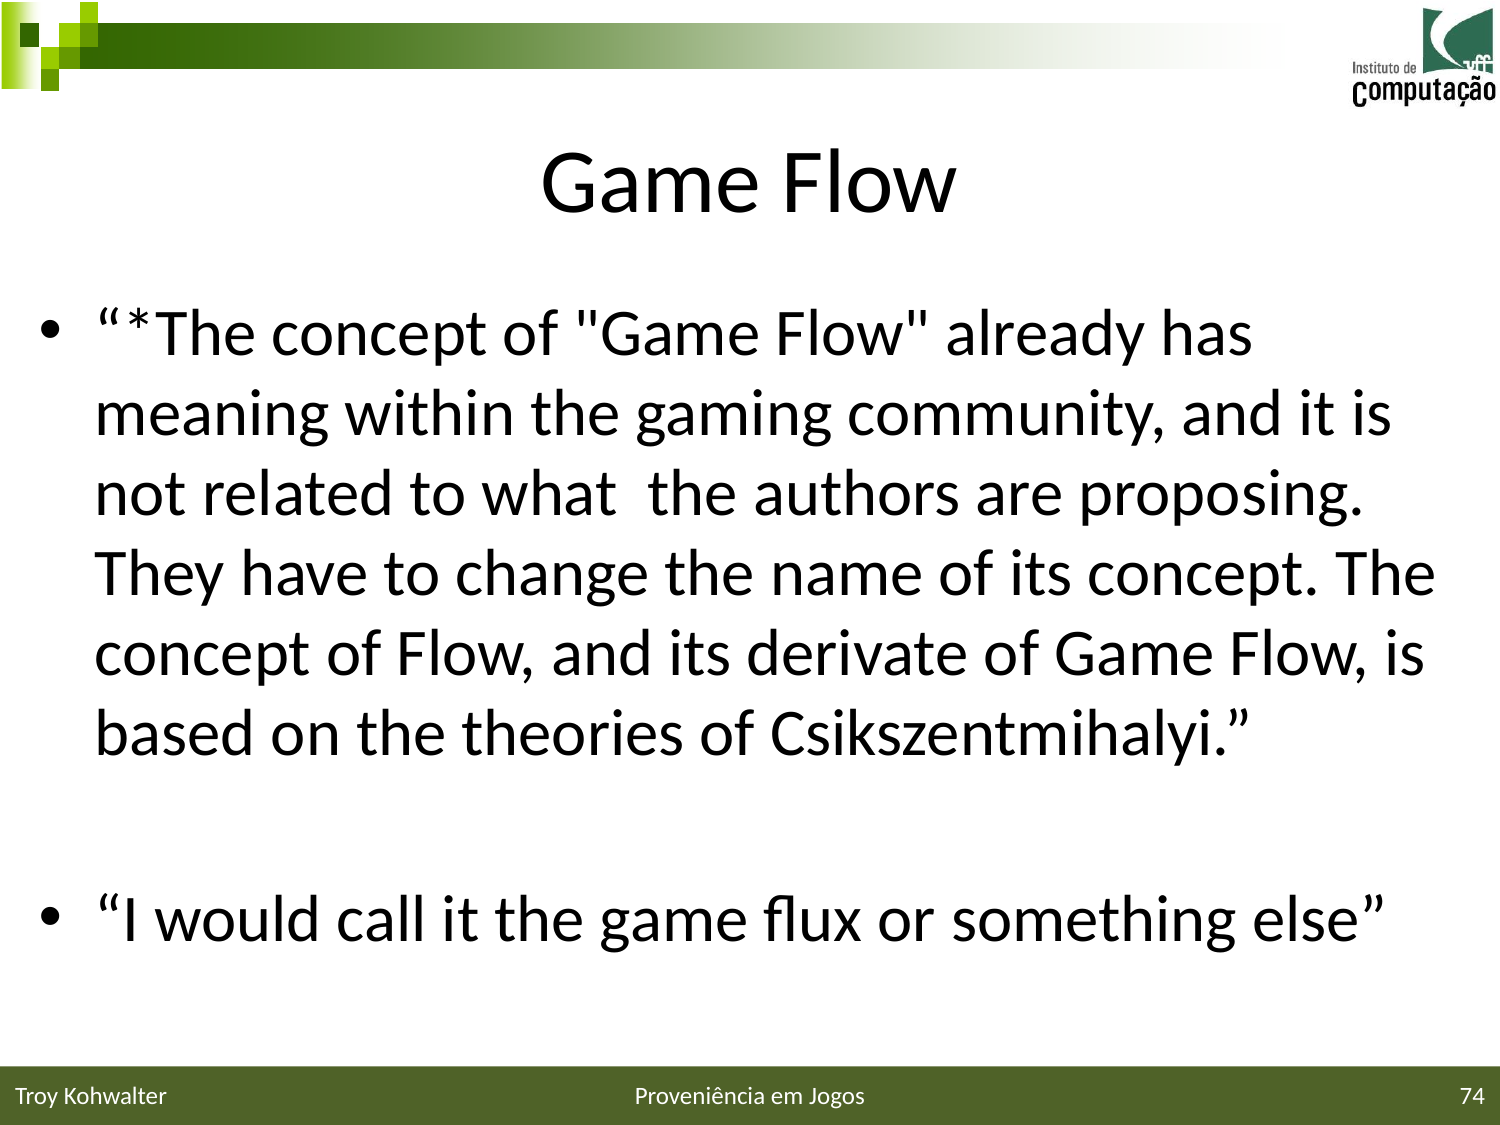

# Game Flow
“*The concept of "Game Flow" already has meaning within the gaming community, and it is not related to what  the authors are proposing. They have to change the name of its concept. The concept of Flow, and its derivate of Game Flow, is based on the theories of Csikszentmihalyi.”

“I would call it the game flux or something else”
Troy Kohwalter
Proveniência em Jogos
74